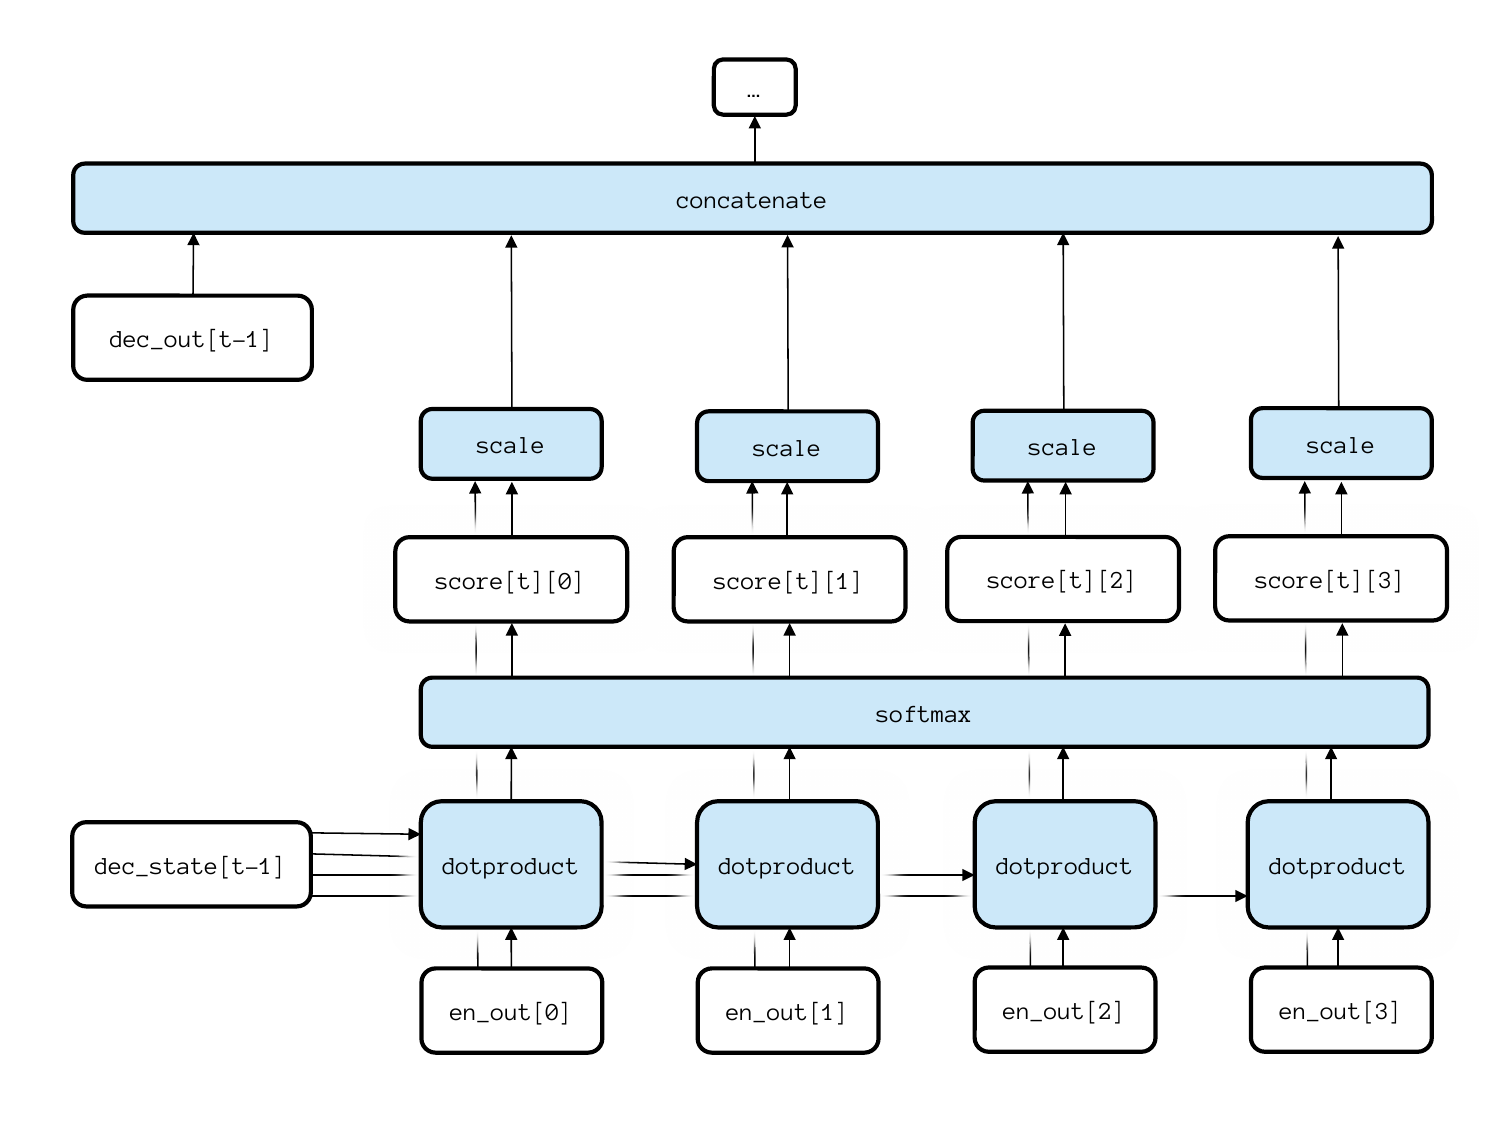

…
concatenate
dec_out[t-1]
scale
scale
scale
scale
score[t][3]
score[t][2]
score[t][0]
score[t][1]
softmax
dotproduct
dotproduct
dotproduct
dotproduct
dec_state[t-1]
en_out[2]
en_out[3]
en_out[0]
en_out[1]